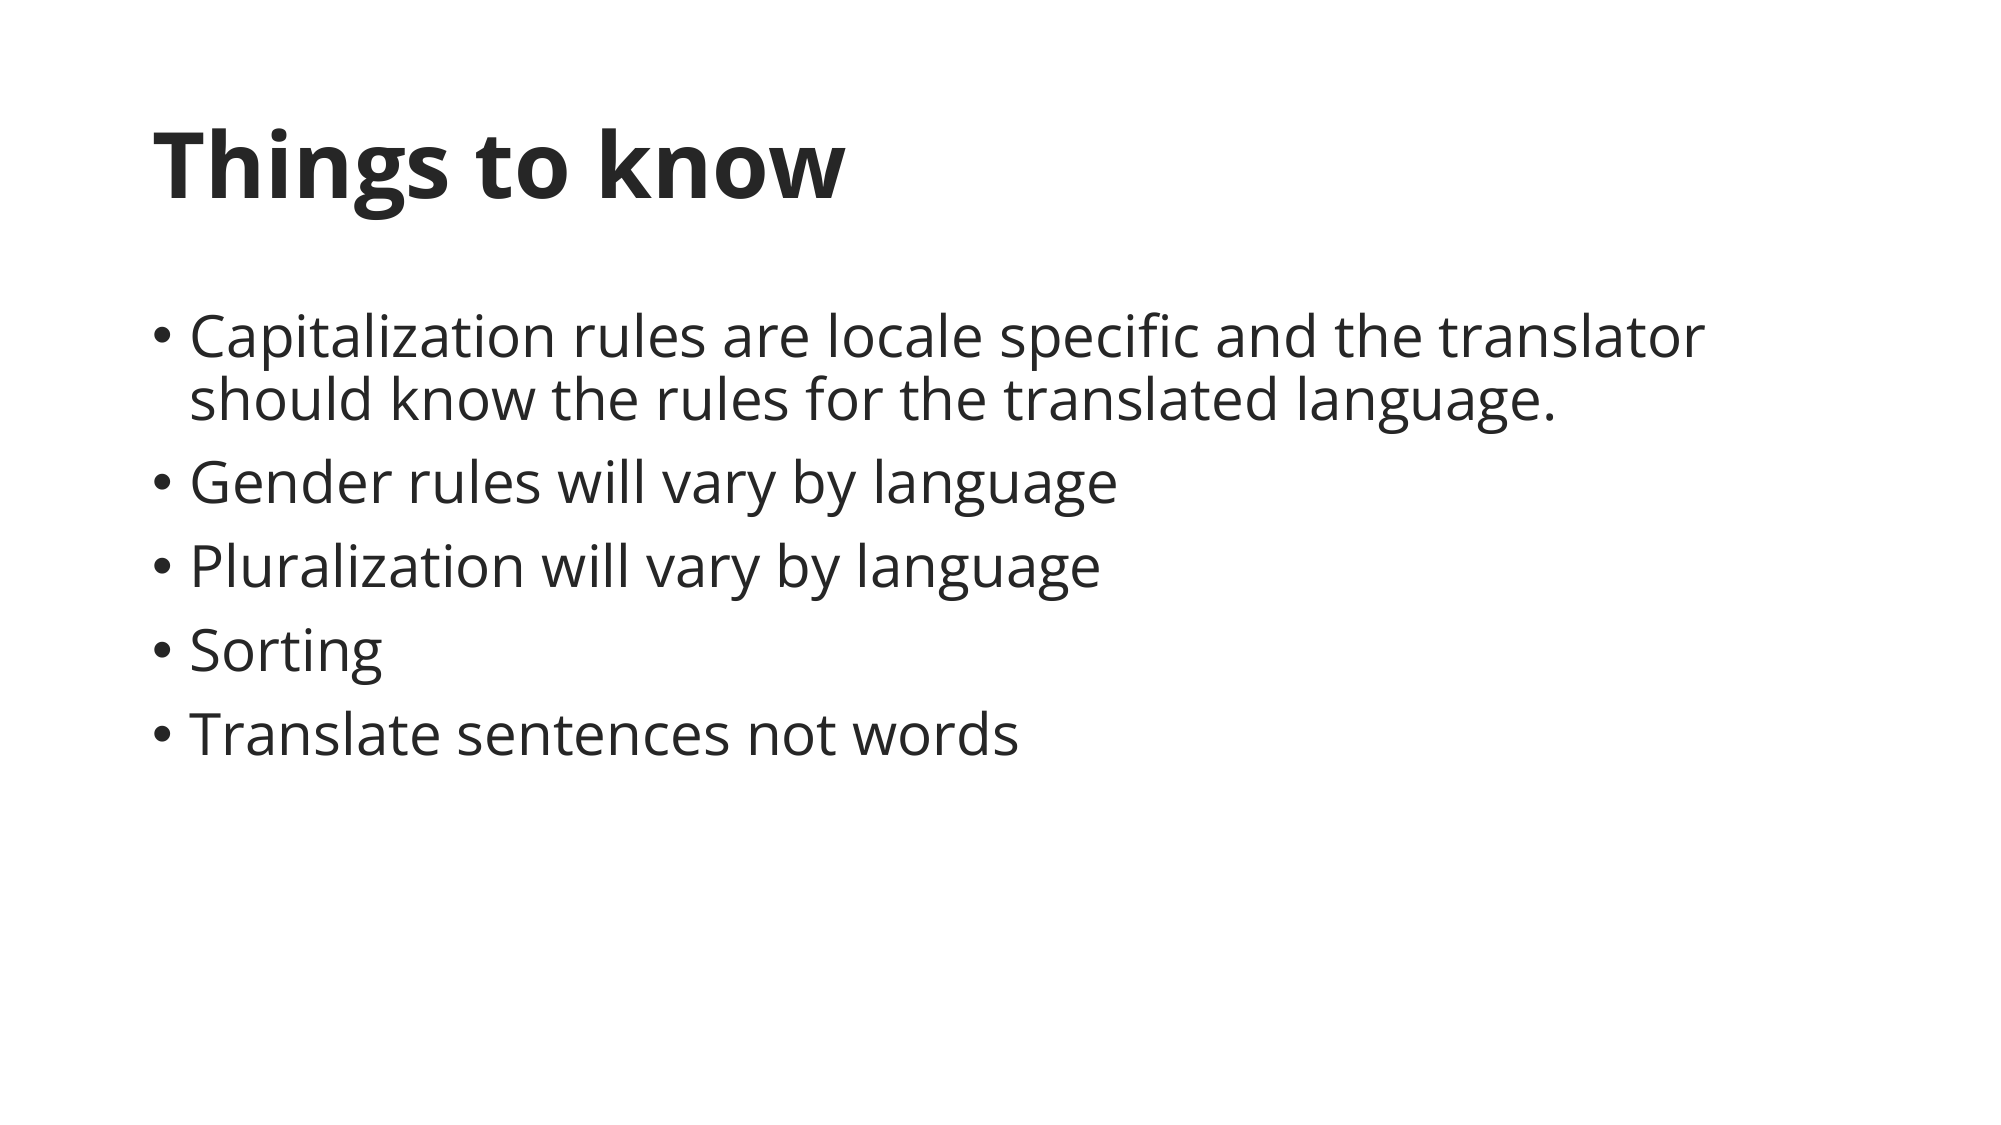

# Things to know
Capitalization rules are locale specific and the translator should know the rules for the translated language.
Gender rules will vary by language
Pluralization will vary by language
Sorting
Translate sentences not words